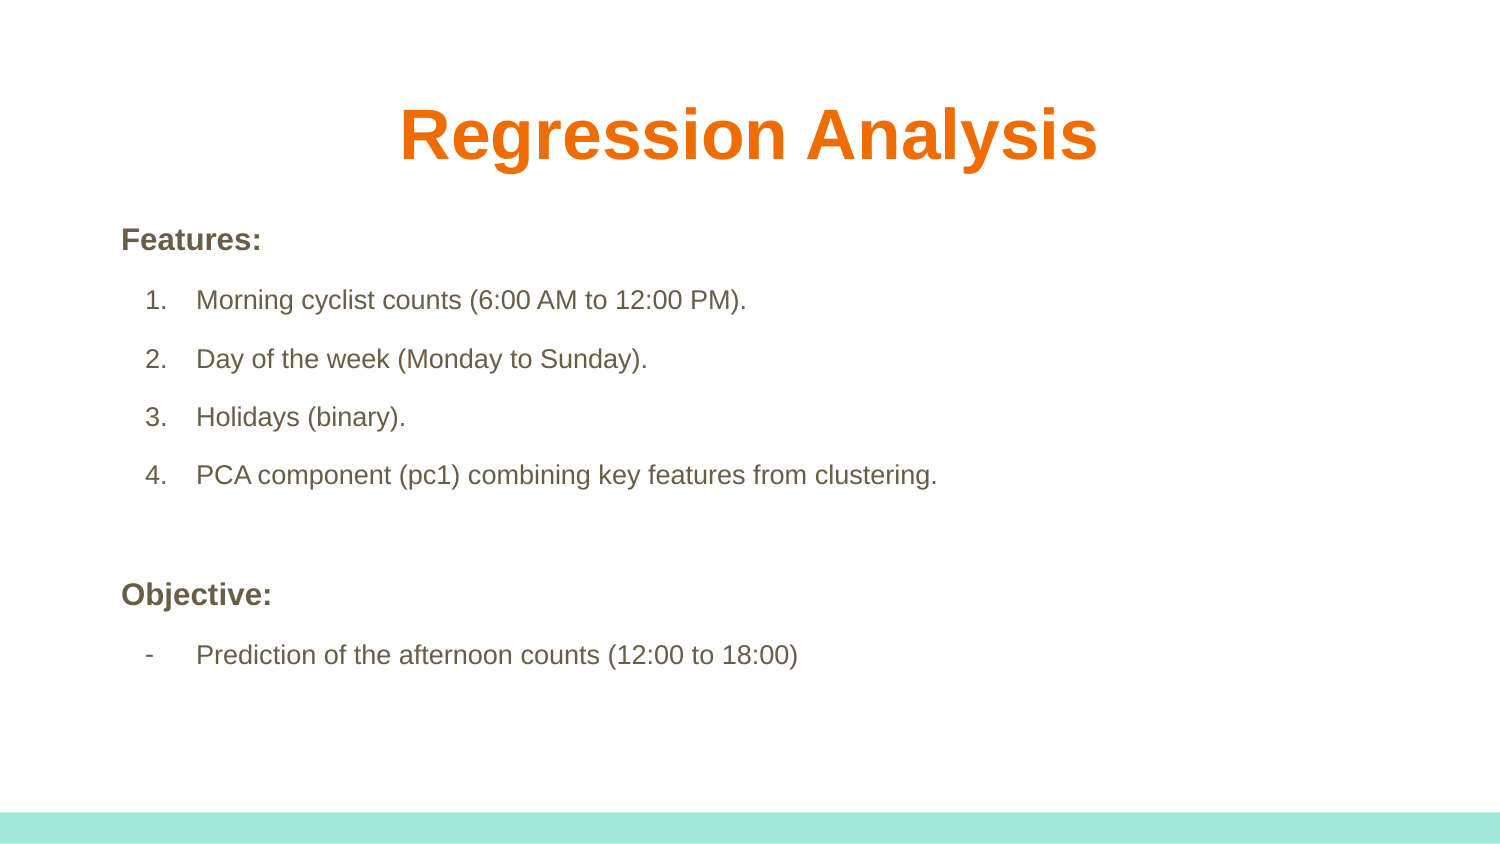

Regression Analysis

Features:
Morning cyclist counts (6:00 AM to 12:00 PM).
Day of the week (Monday to Sunday).
Holidays (binary).
PCA component (pc1) combining key features from clustering.

Objective:
Prediction of the afternoon counts (12:00 to 18:00)